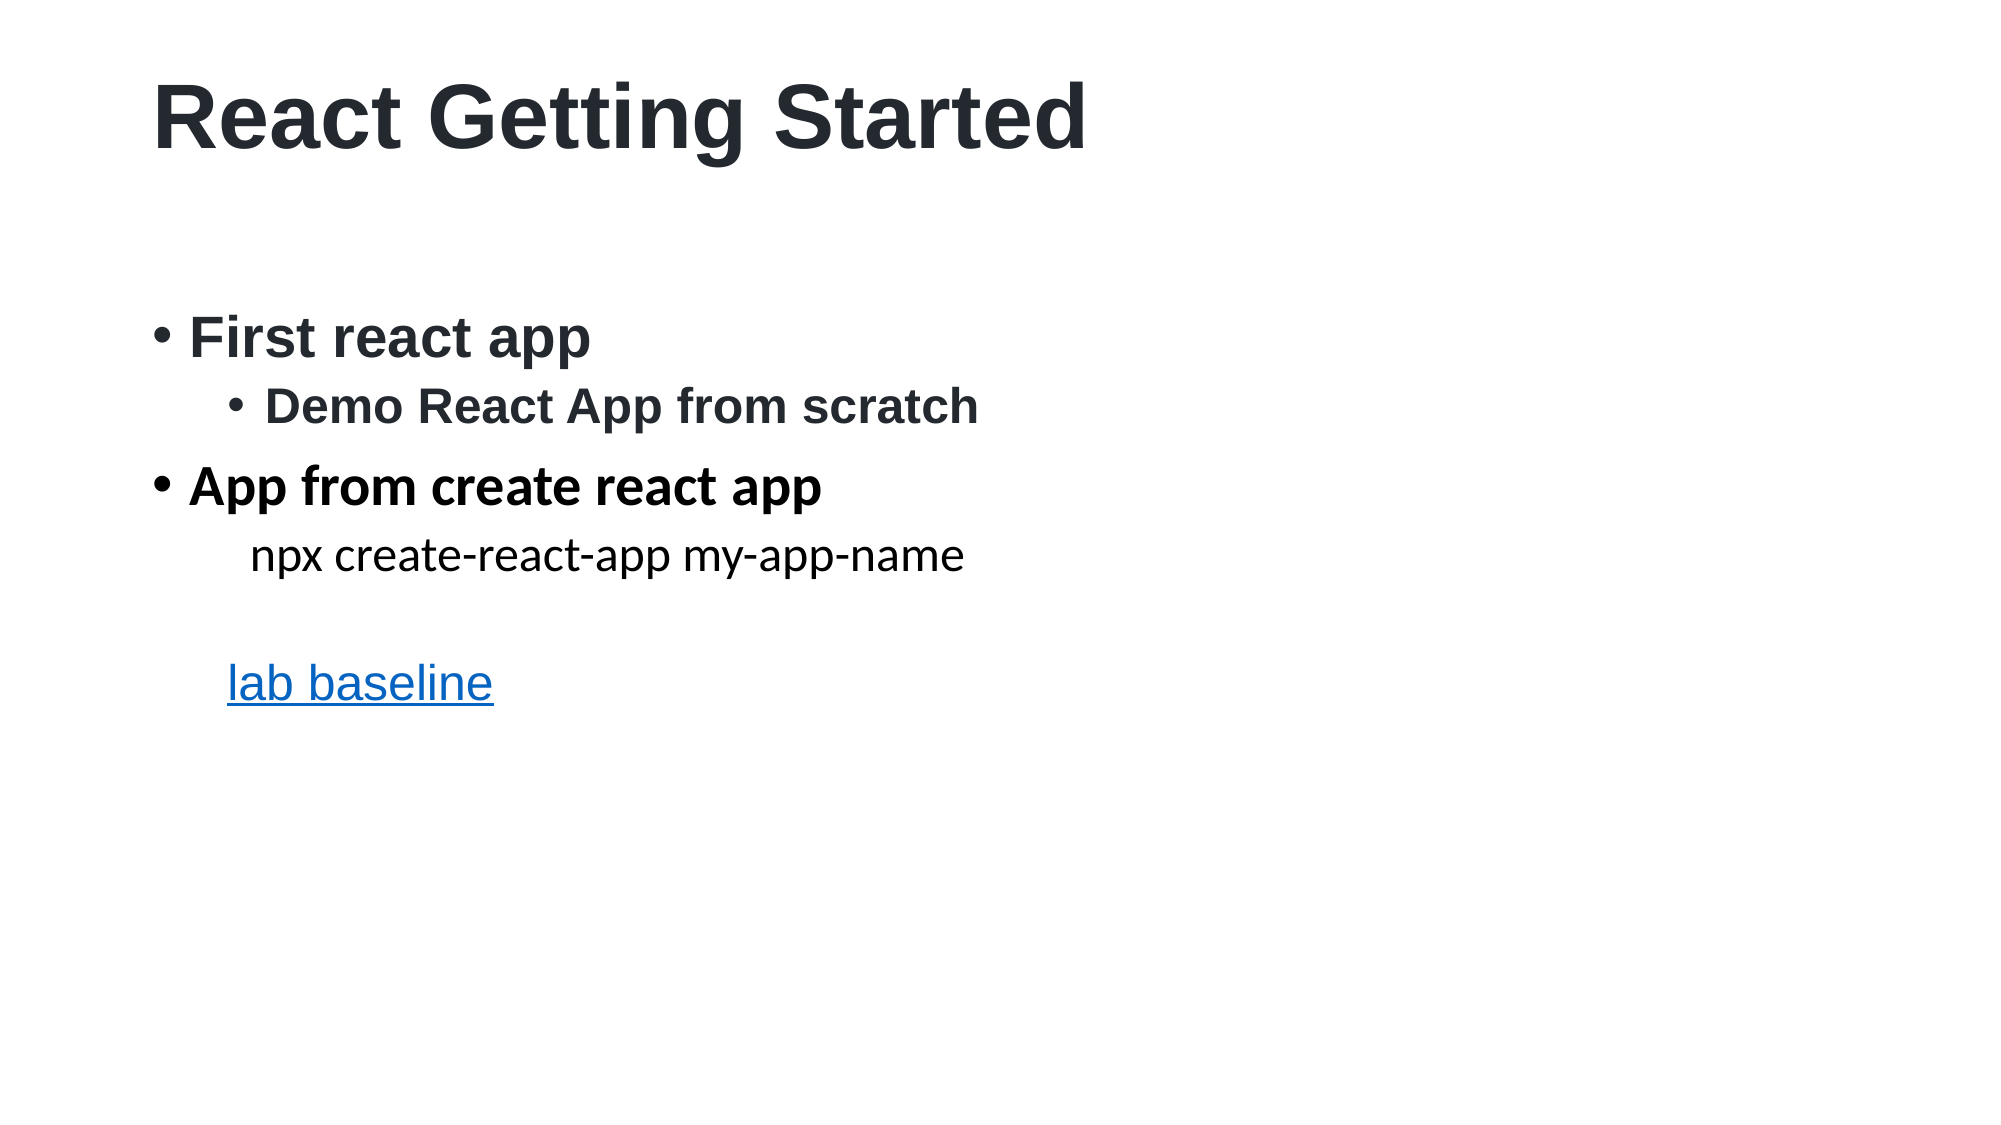

# React Getting Started
First react app
Demo React App from scratch
App from create react app
  npx create-react-app my-app-name

lab baseline